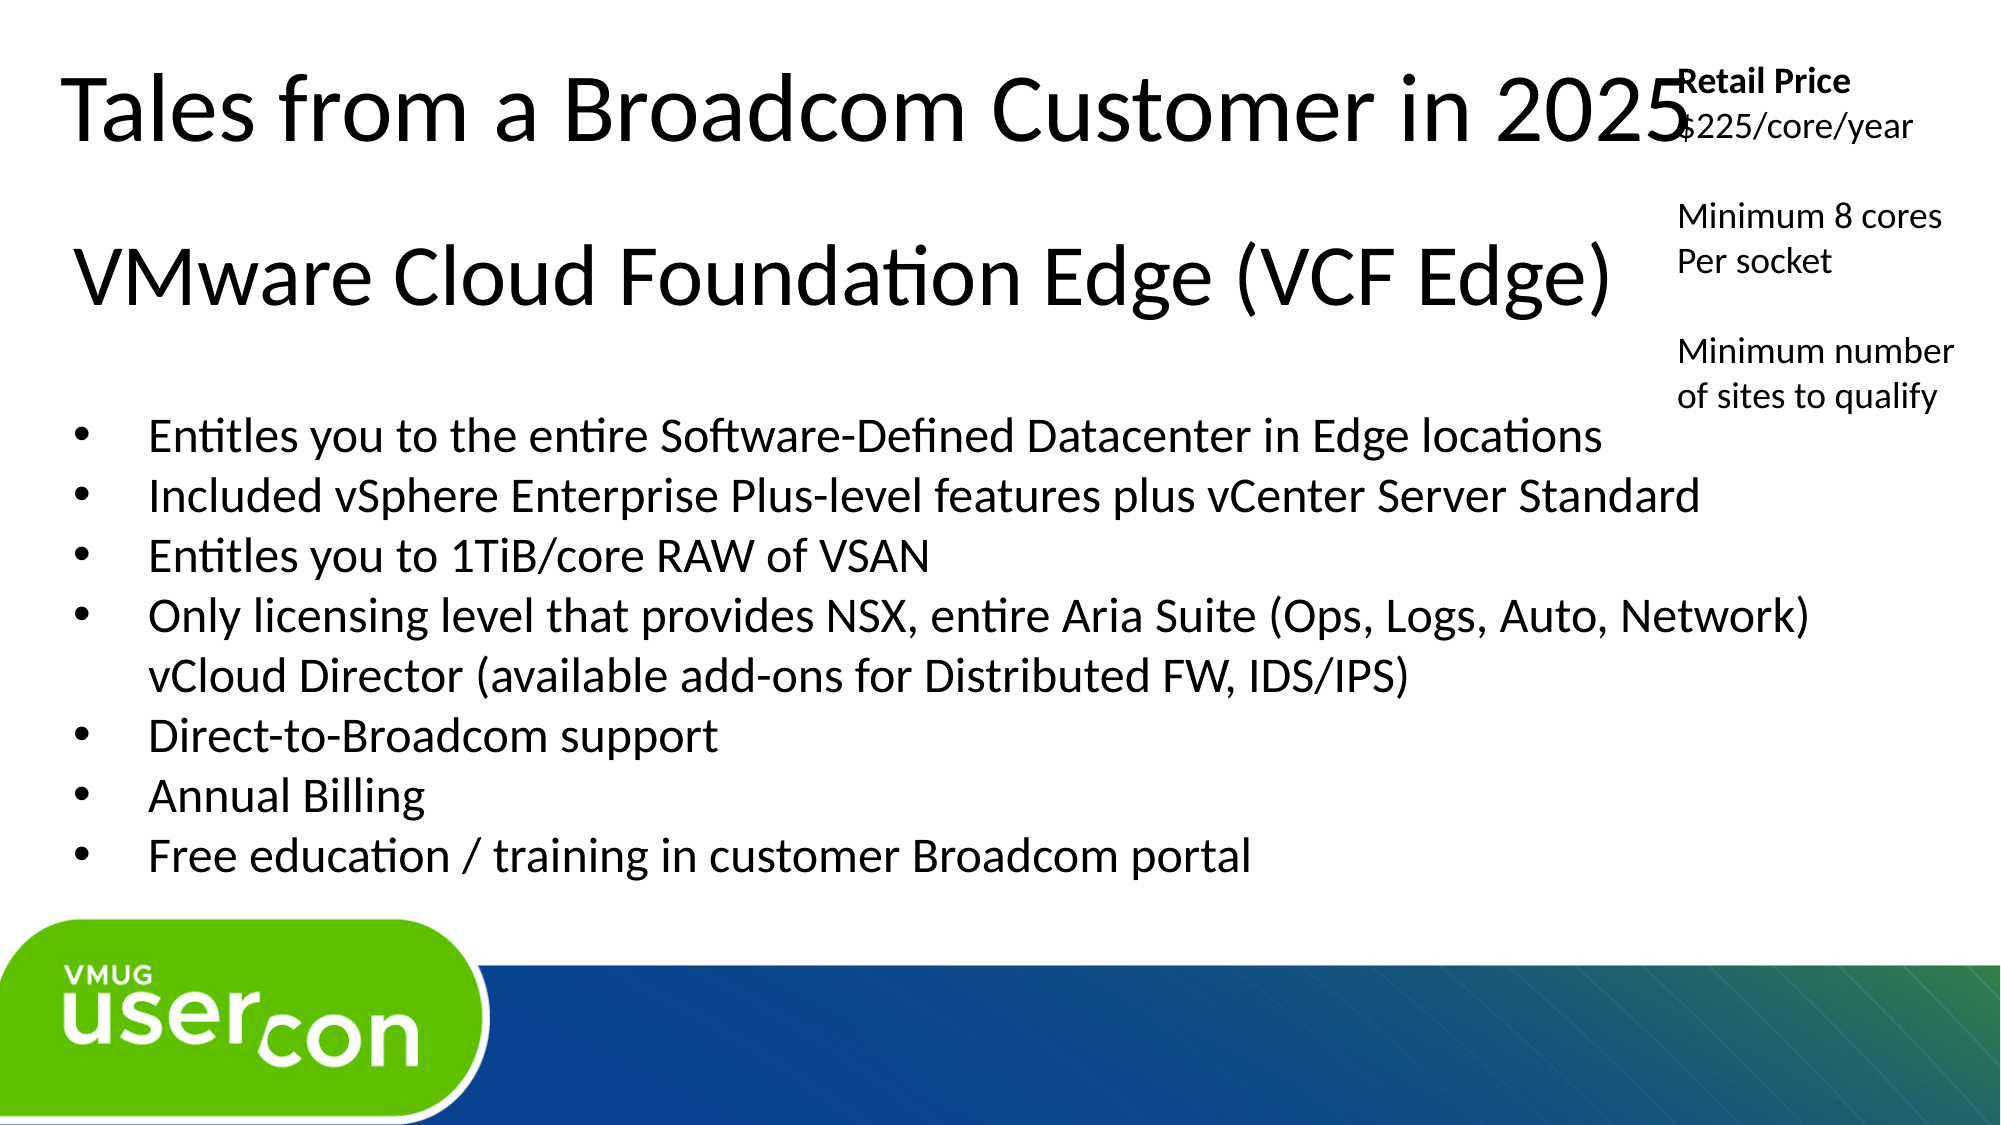

# Tales from a Broadcom Customer in 2025
Retail Price
$225/core/year

Minimum 8 cores
Per socket

Minimum number
of sites to qualify
VMware Cloud Foundation Edge (VCF Edge)

Entitles you to the entire Software-Defined Datacenter in Edge locations
Included vSphere Enterprise Plus-level features plus vCenter Server Standard
Entitles you to 1TiB/core RAW of VSAN
Only licensing level that provides NSX, entire Aria Suite (Ops, Logs, Auto, Network)
vCloud Director (available add-ons for Distributed FW, IDS/IPS)
Direct-to-Broadcom support
Annual Billing
Free education / training in customer Broadcom portal